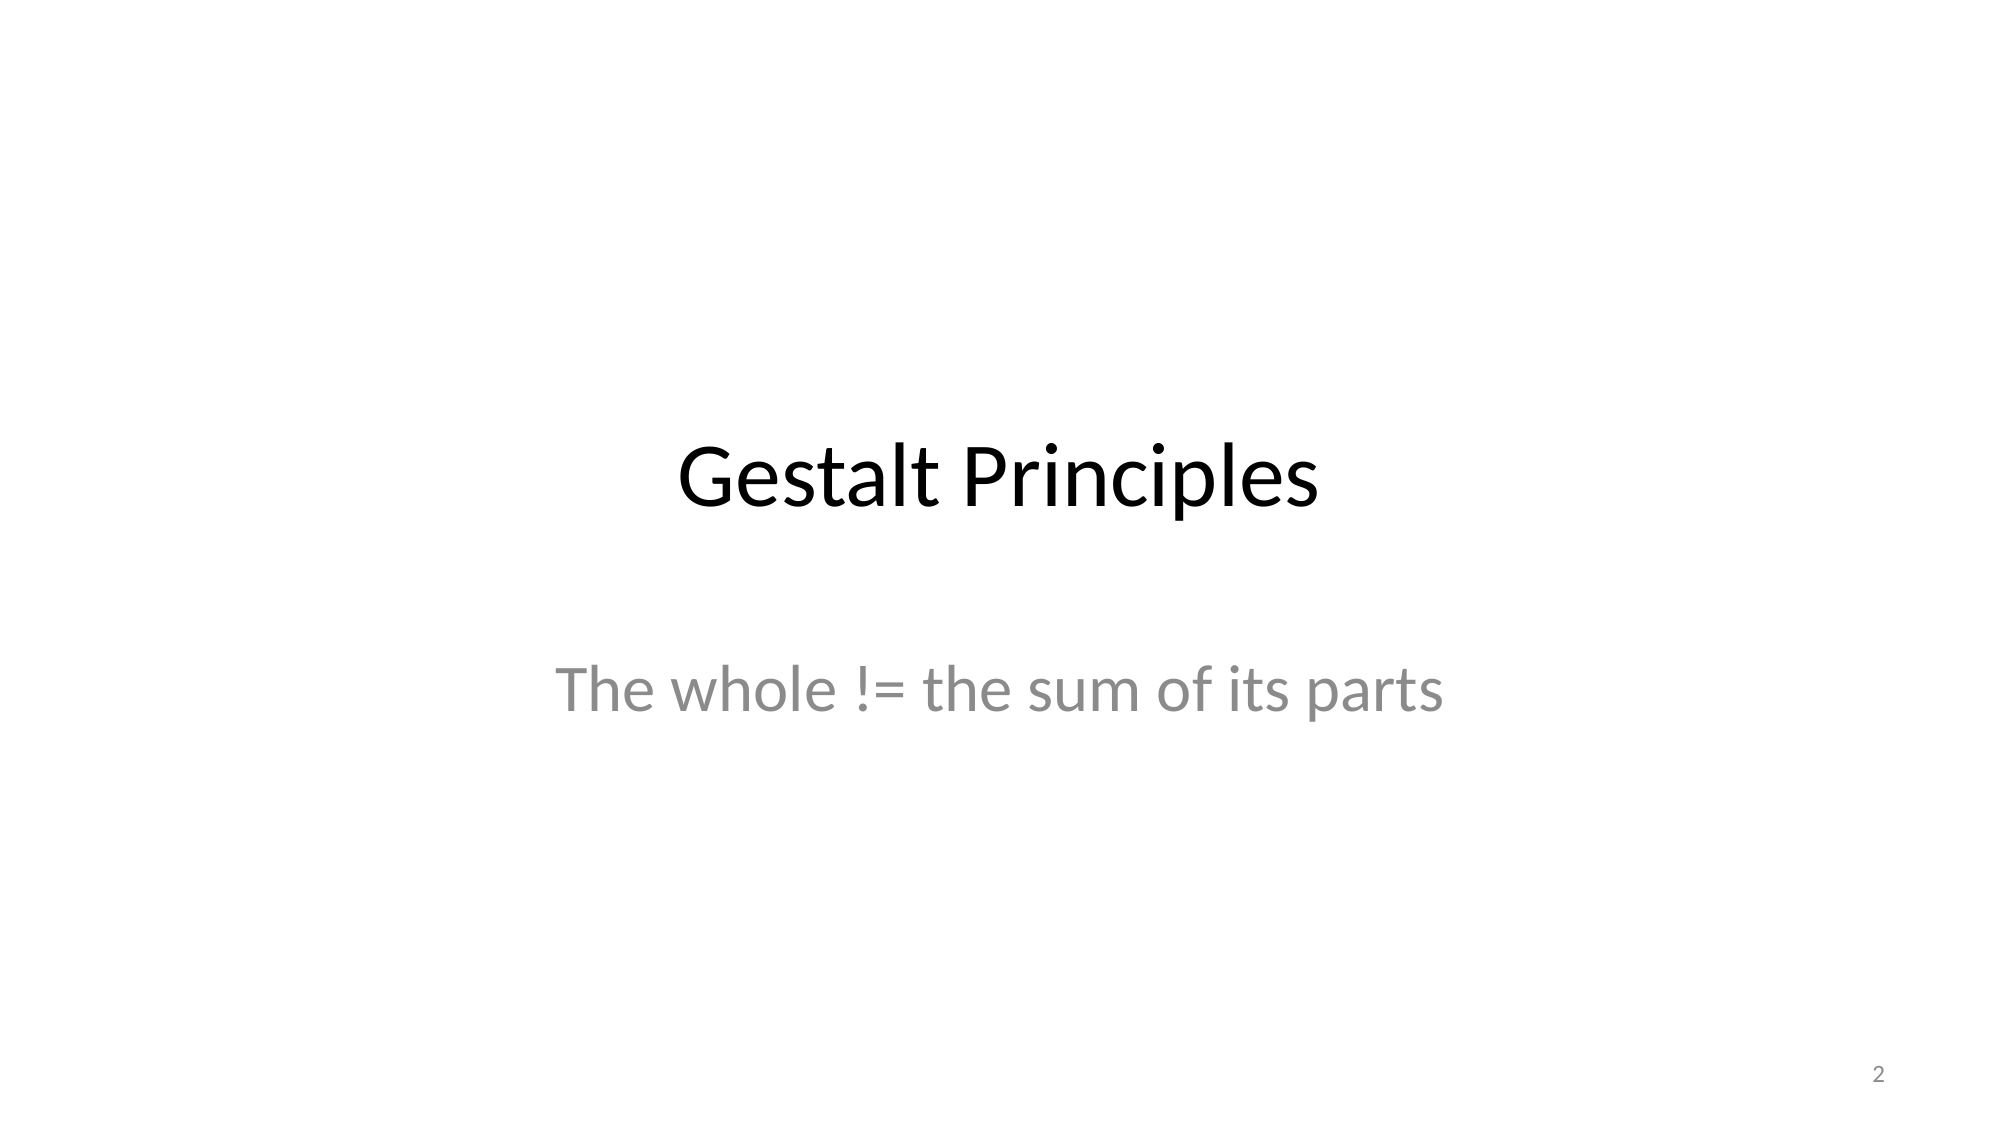

# Gestalt Principles
The whole != the sum of its parts
2